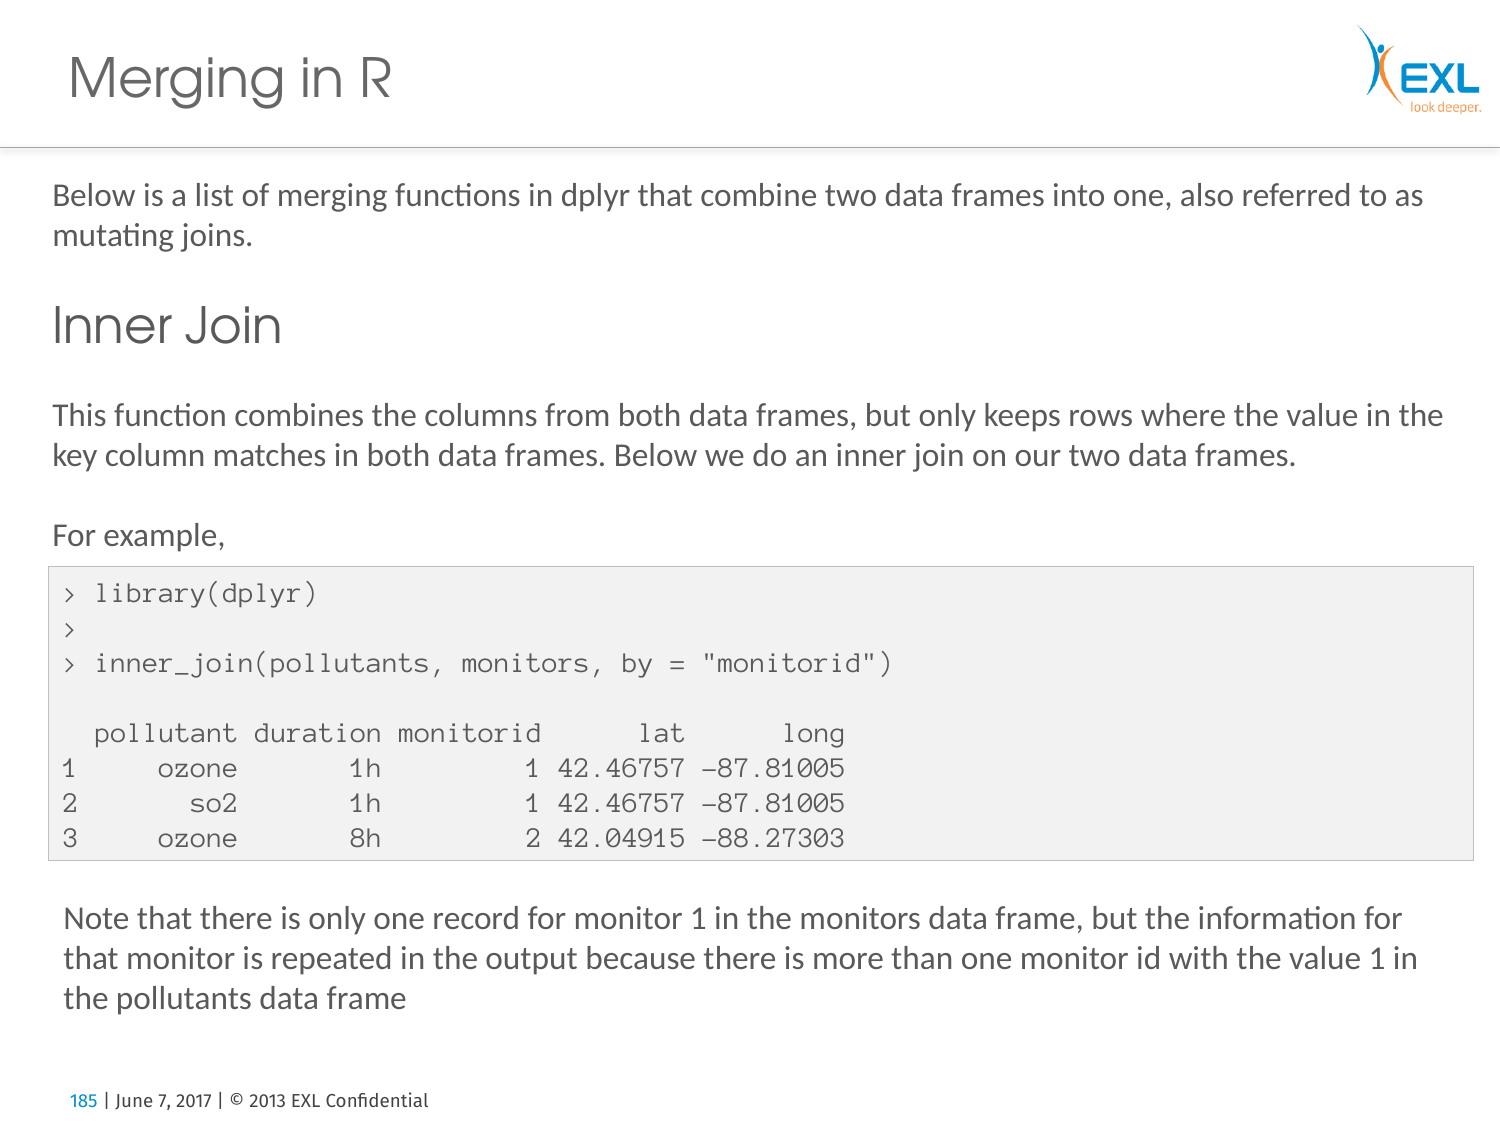

# Merging in R
Below is a list of merging functions in dplyr that combine two data frames into one, also referred to as mutating joins.

Inner Join

This function combines the columns from both data frames, but only keeps rows where the value in the key column matches in both data frames. Below we do an inner join on our two data frames.

For example,
> library(dplyr)
>
> inner_join(pollutants, monitors, by = "monitorid")
  pollutant duration monitorid      lat      long
1     ozone       1h         1 42.46757 -87.81005
2       so2       1h         1 42.46757 -87.81005
3     ozone       8h         2 42.04915 -88.27303
Note that there is only one record for monitor 1 in the monitors data frame, but the information for that monitor is repeated in the output because there is more than one monitor id with the value 1 in the pollutants data frame